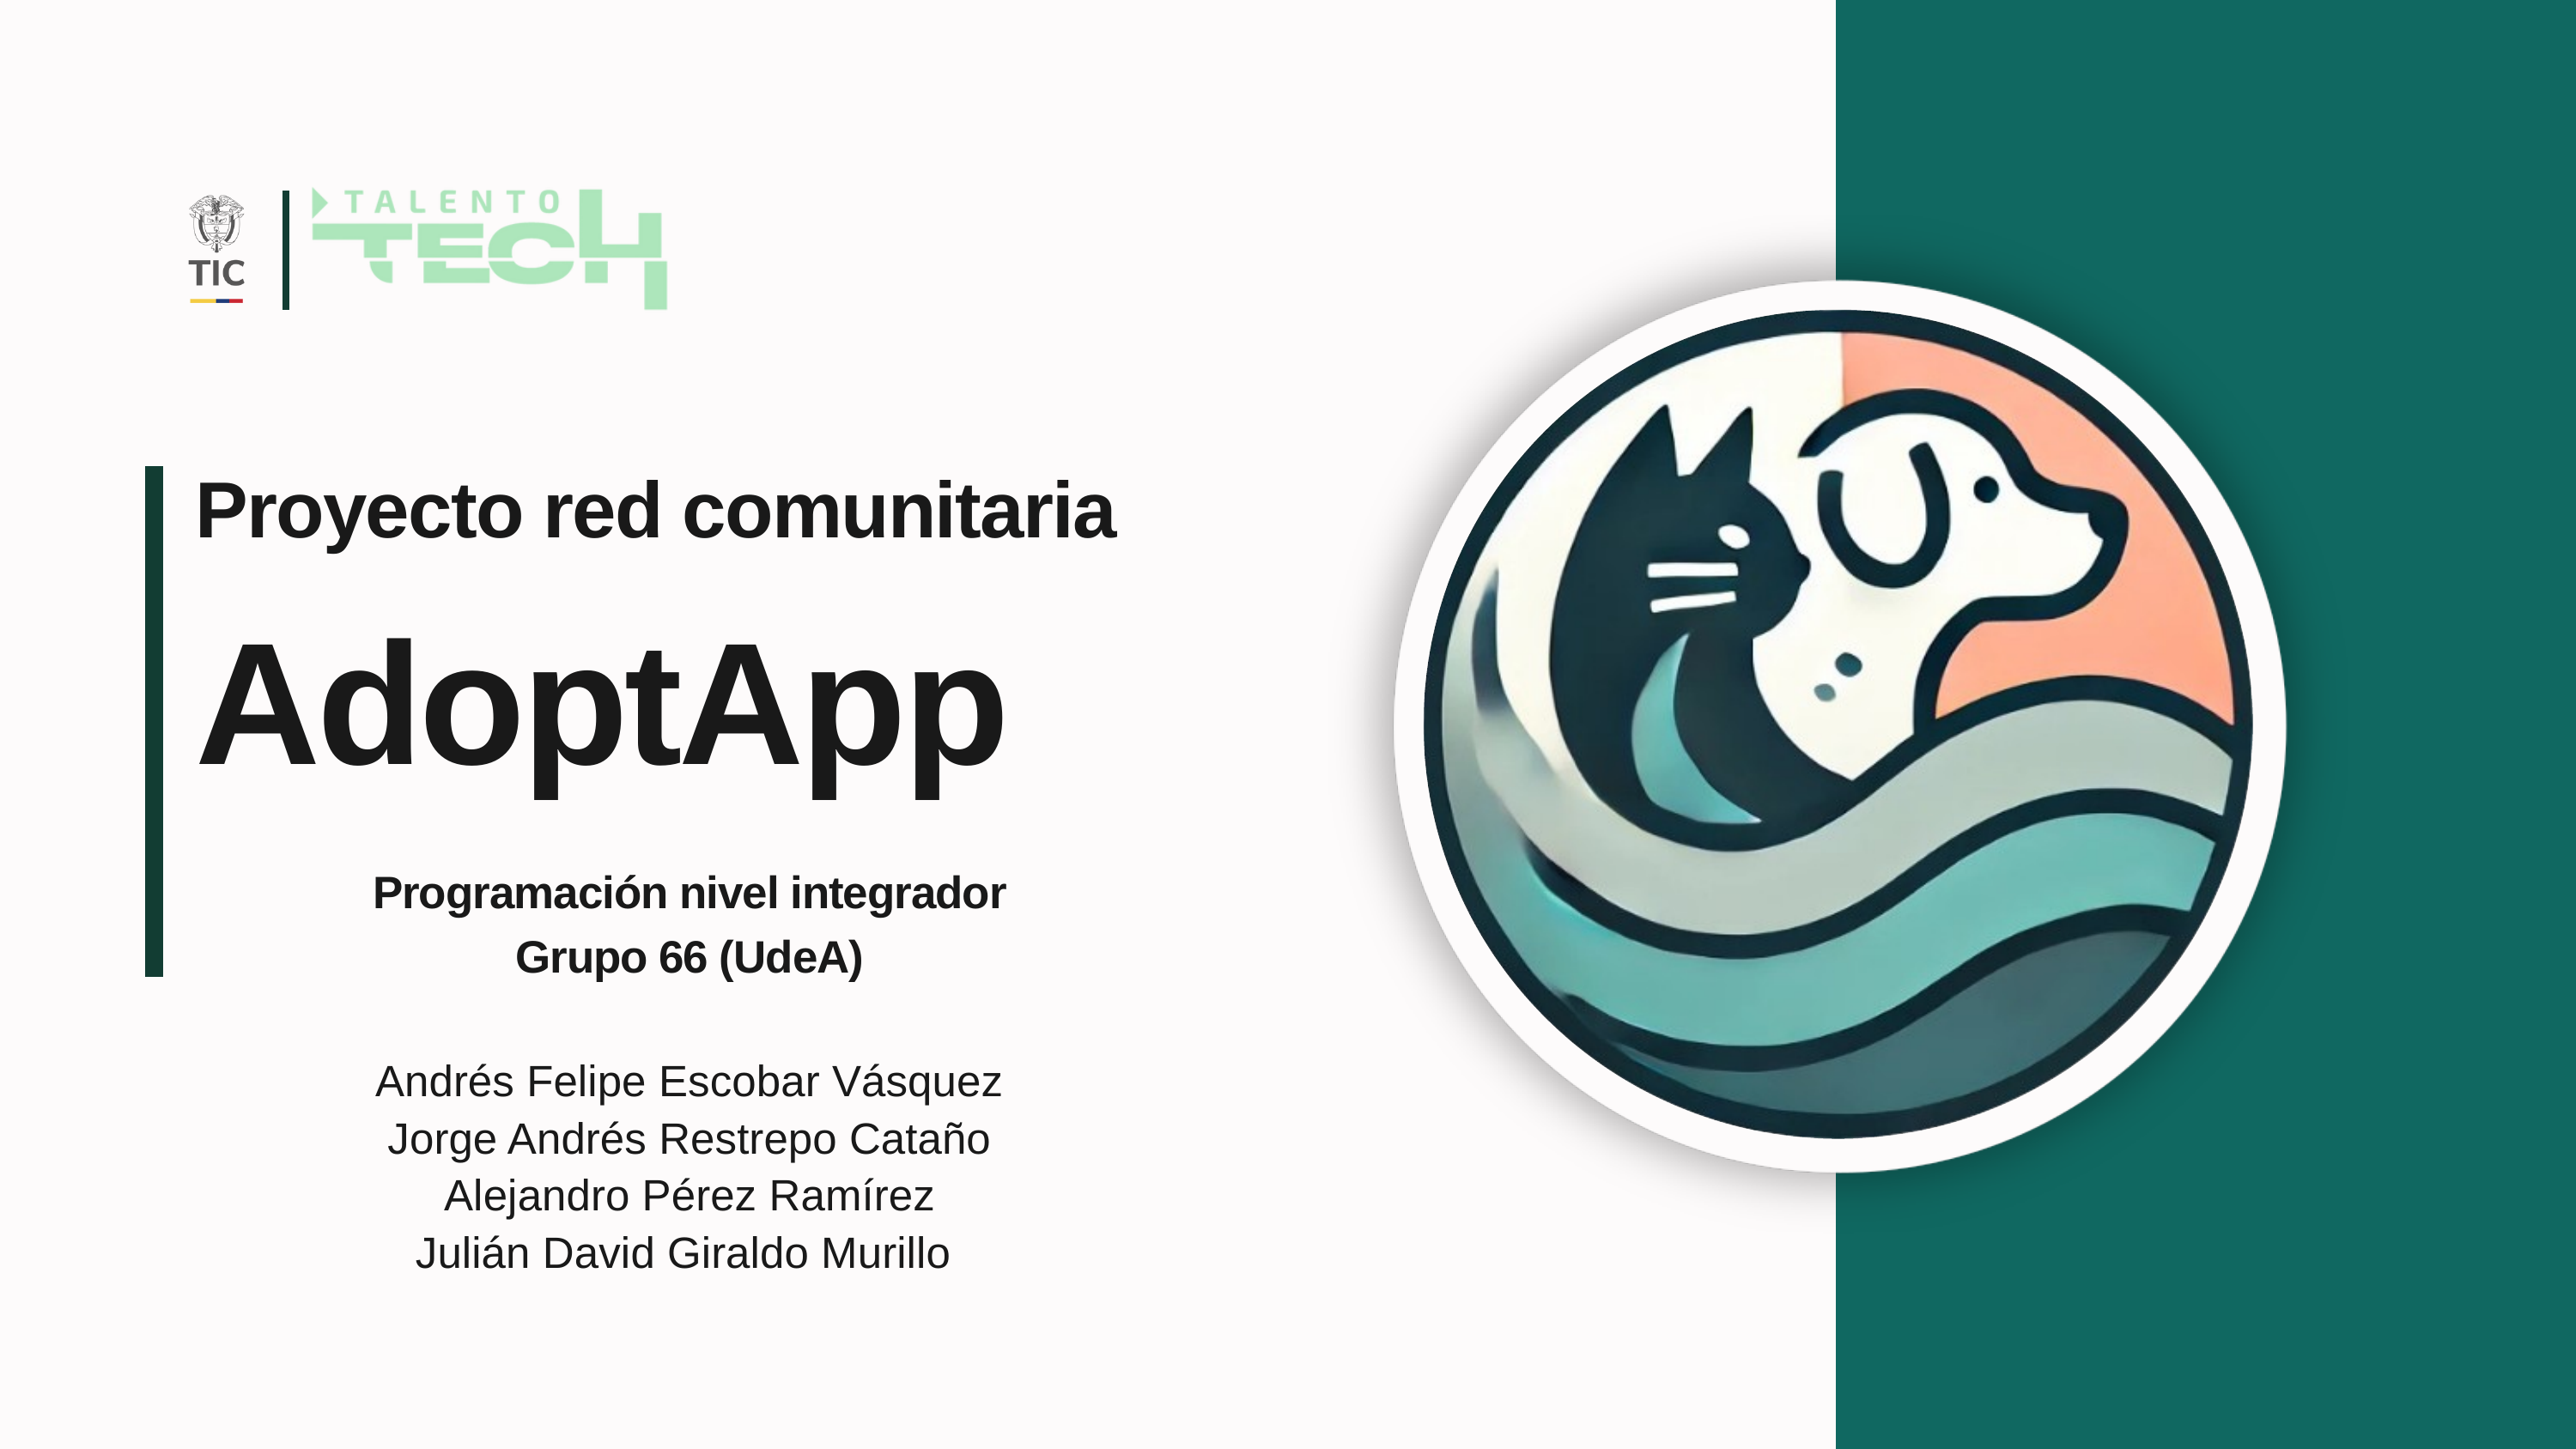

Proyecto red comunitaria

AdoptApp
Programación nivel integrador
Grupo 66 (UdeA)
Andrés Felipe Escobar Vásquez
Jorge Andrés Restrepo Cataño
Alejandro Pérez Ramírez
Julián David Giraldo Murillo